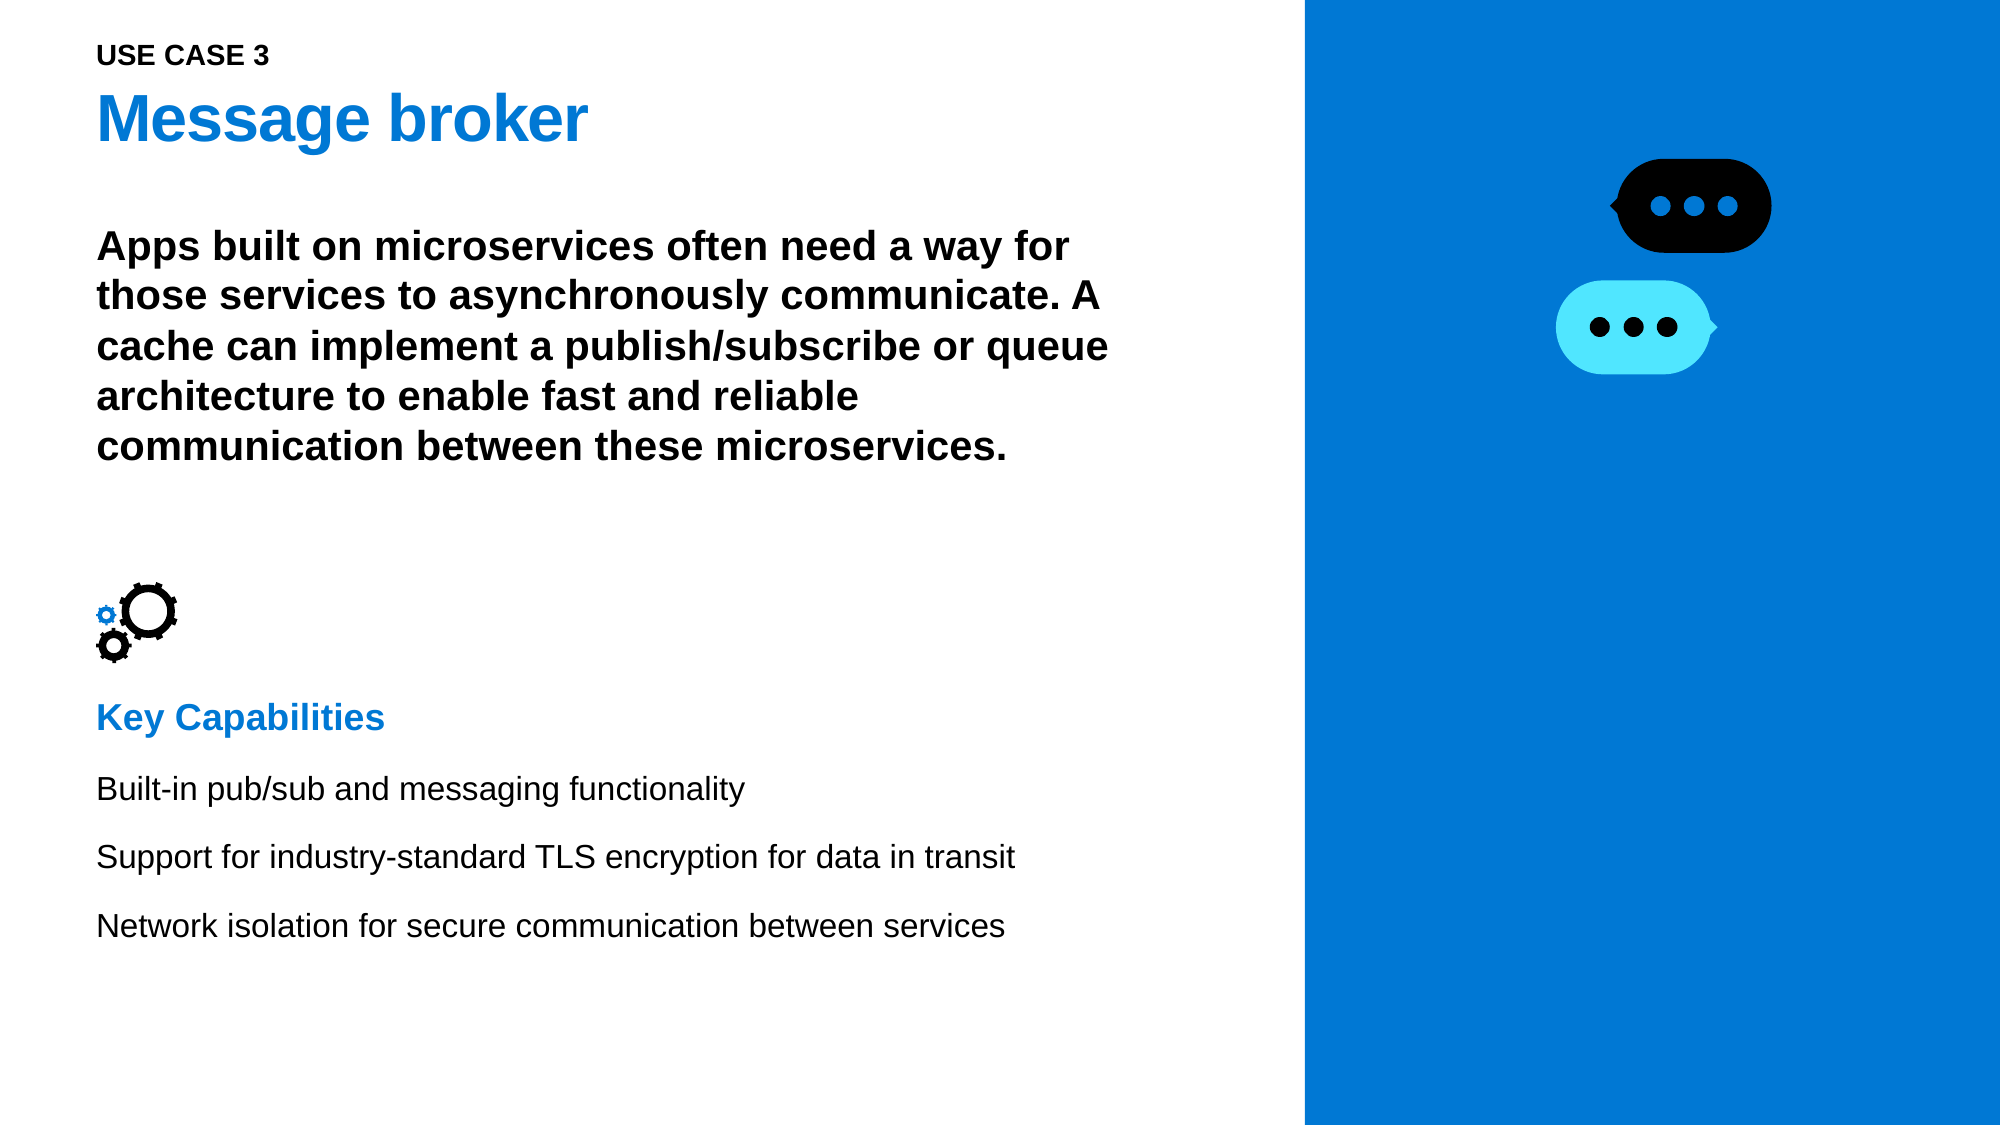

USE CASE 3
Message broker

Apps built on microservices often need a way for those services to asynchronously communicate. A cache can implement a publish/subscribe or queue architecture to enable fast and reliable communication between these microservices.

Key Capabilities
Built-in pub/sub and messaging functionality
Support for industry-standard TLS encryption for data in transit
Network isolation for secure communication between services